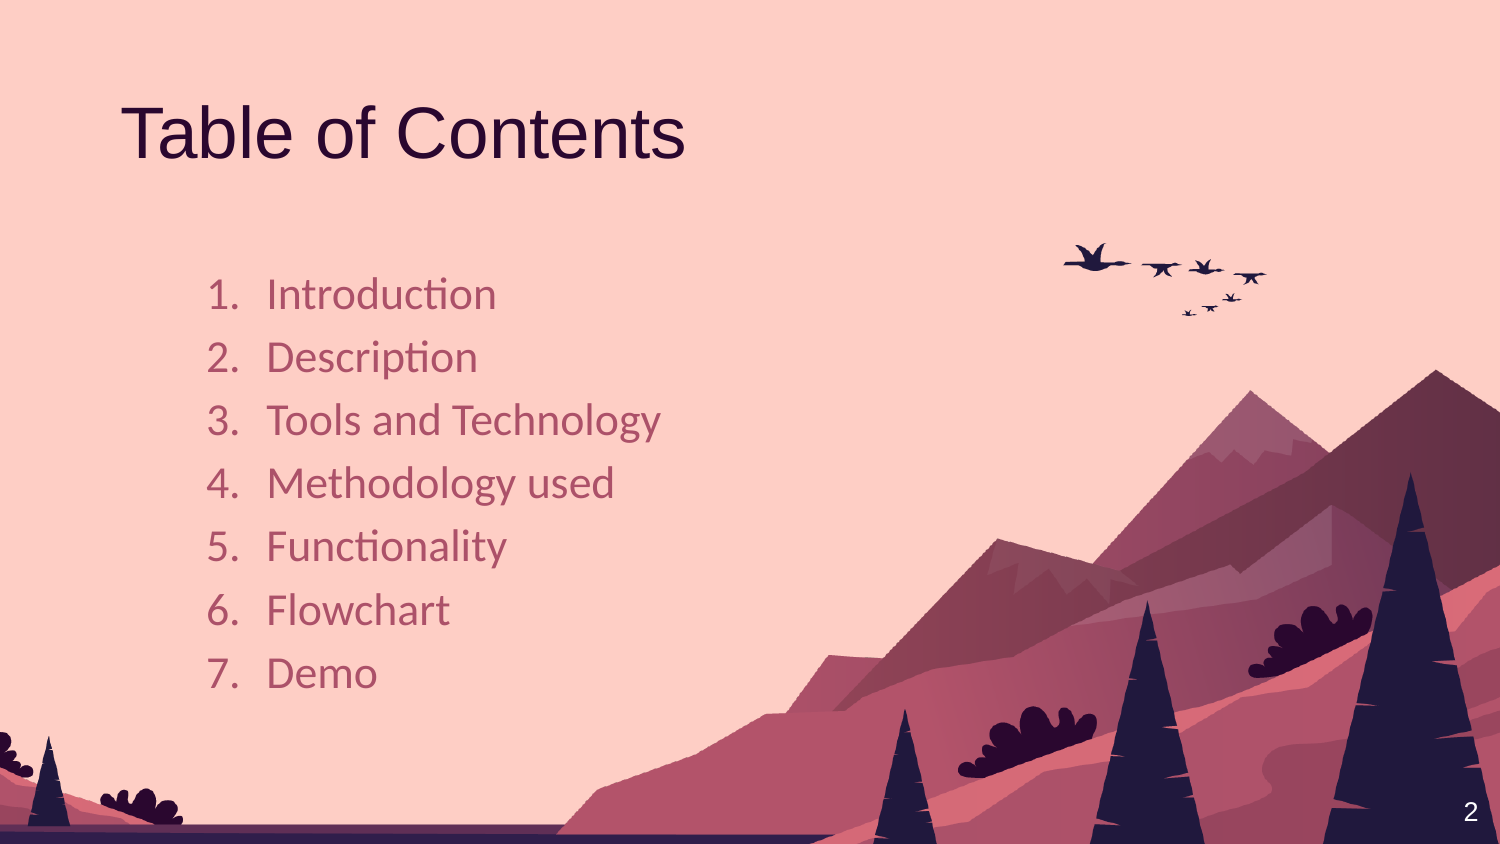

# Table of Contents
Introduction
Description
Tools and Technology
Methodology used
Functionality
Flowchart
Demo

2